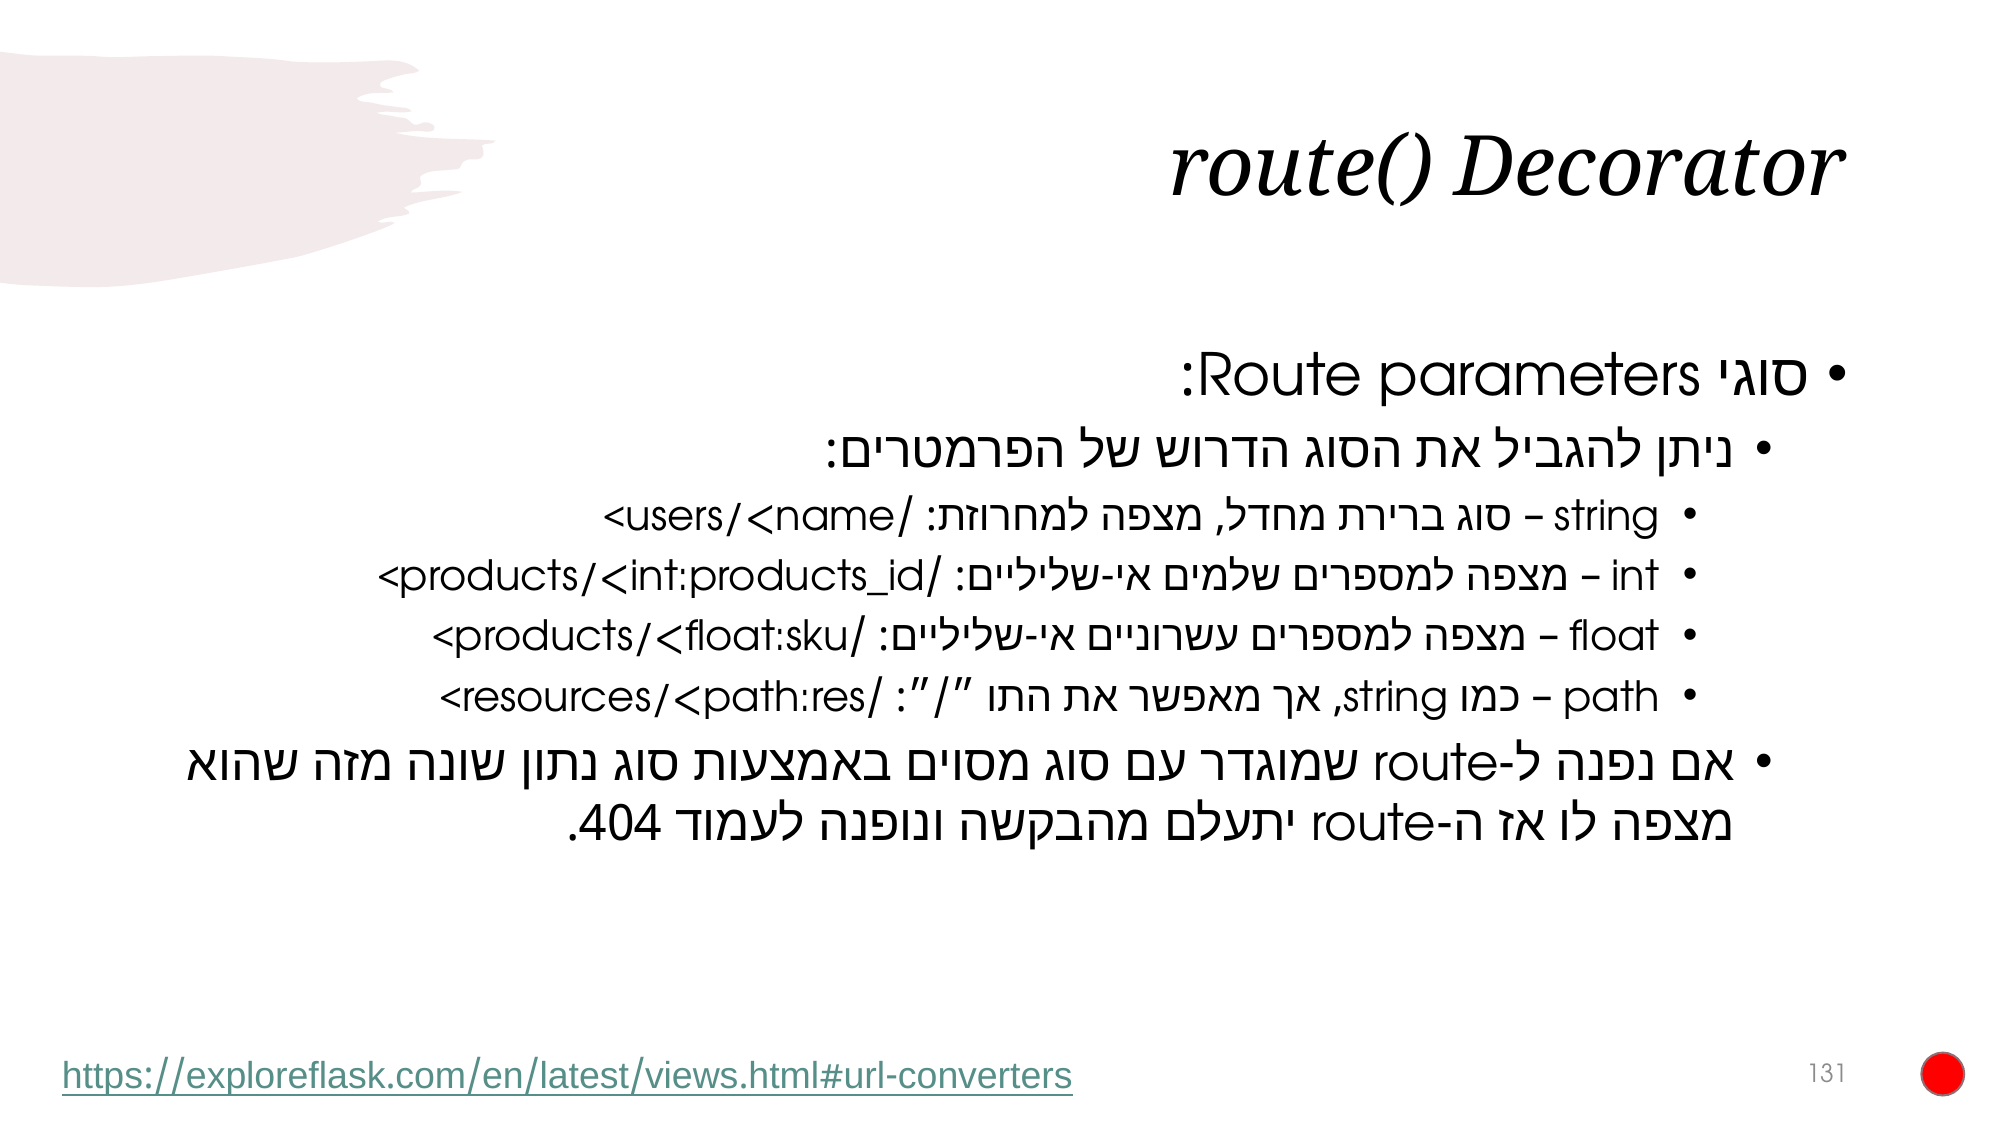

# route() Decorator
סוגי Route parameters:
ניתן להגביל את הסוג הדרוש של הפרמטרים:
string – סוג ברירת מחדל, מצפה למחרוזת: /users/<name>
int – מצפה למספרים שלמים אי-שליליים: /products/<int:products_id>
float – מצפה למספרים עשרוניים אי-שליליים: /products/<float:sku>
path – כמו string, אך מאפשר את התו ״/״: /resources/<path:res>
אם נפנה ל-route שמוגדר עם סוג מסוים באמצעות סוג נתון שונה מזה שהוא מצפה לו אז ה-route יתעלם מהבקשה ונופנה לעמוד 404.

131
https://exploreflask.com/en/latest/views.html#url-converters